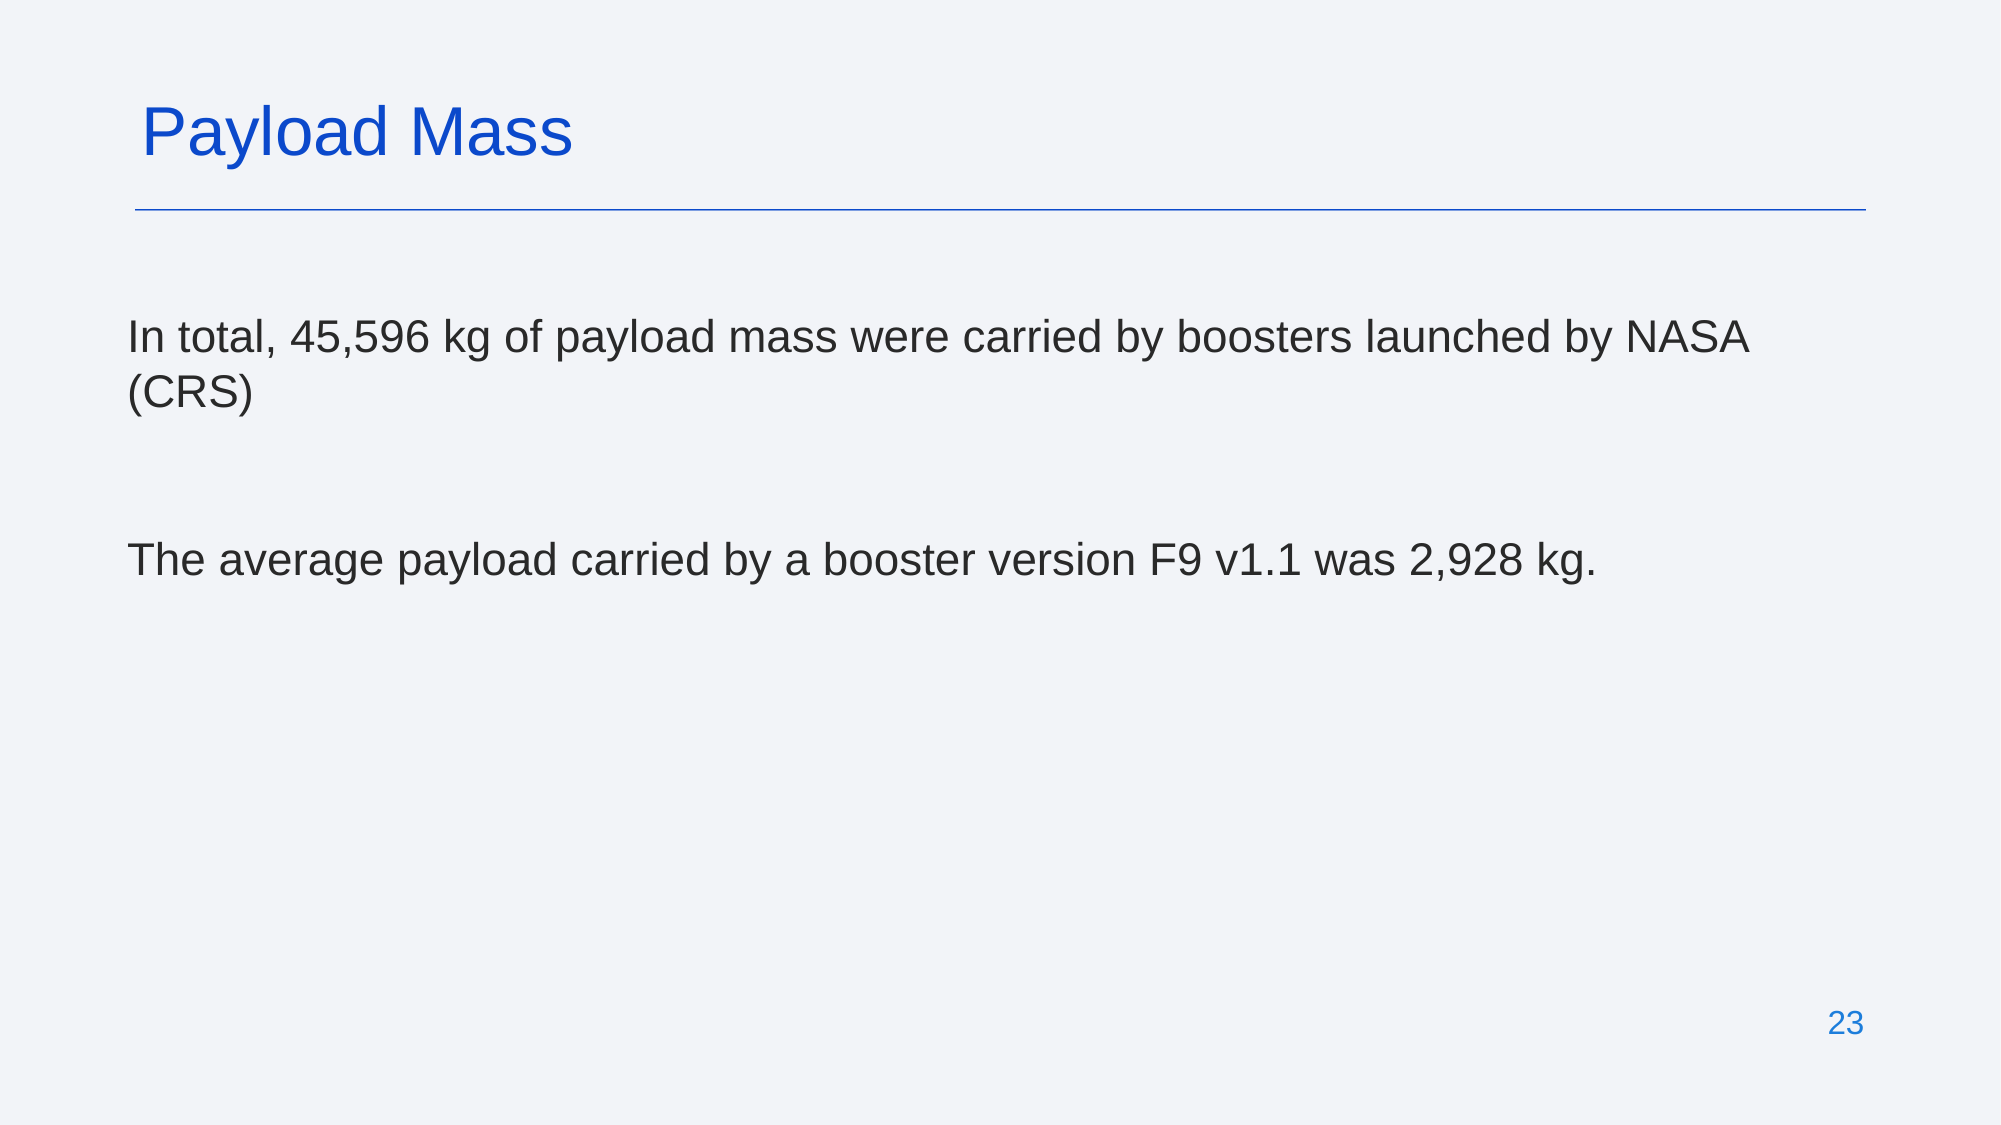

Payload Mass
In total, 45,596 kg of payload mass were carried by boosters launched by NASA (CRS)

The average payload carried by a booster version F9 v1.1 was 2,928 kg.
23